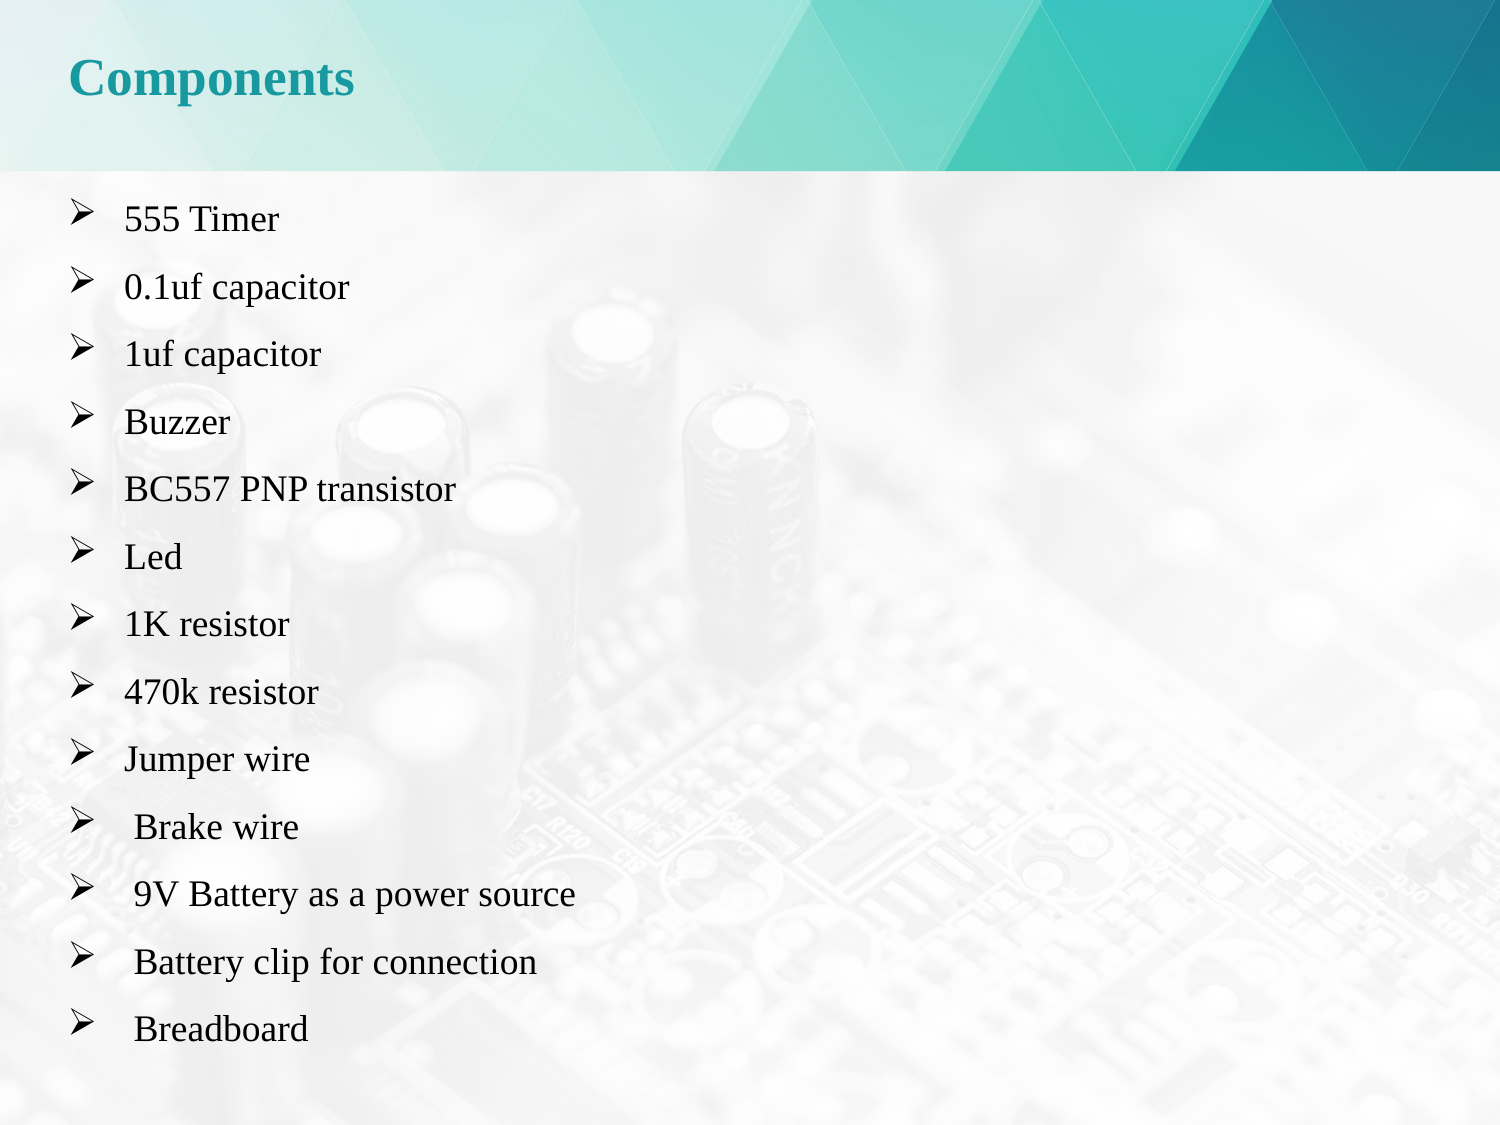

# Components
555 Timer
0.1uf capacitor
1uf capacitor
Buzzer
BC557 PNP transistor
Led
1K resistor
470k resistor
Jumper wire
 Brake wire
 9V Battery as a power source
 Battery clip for connection
 Breadboard